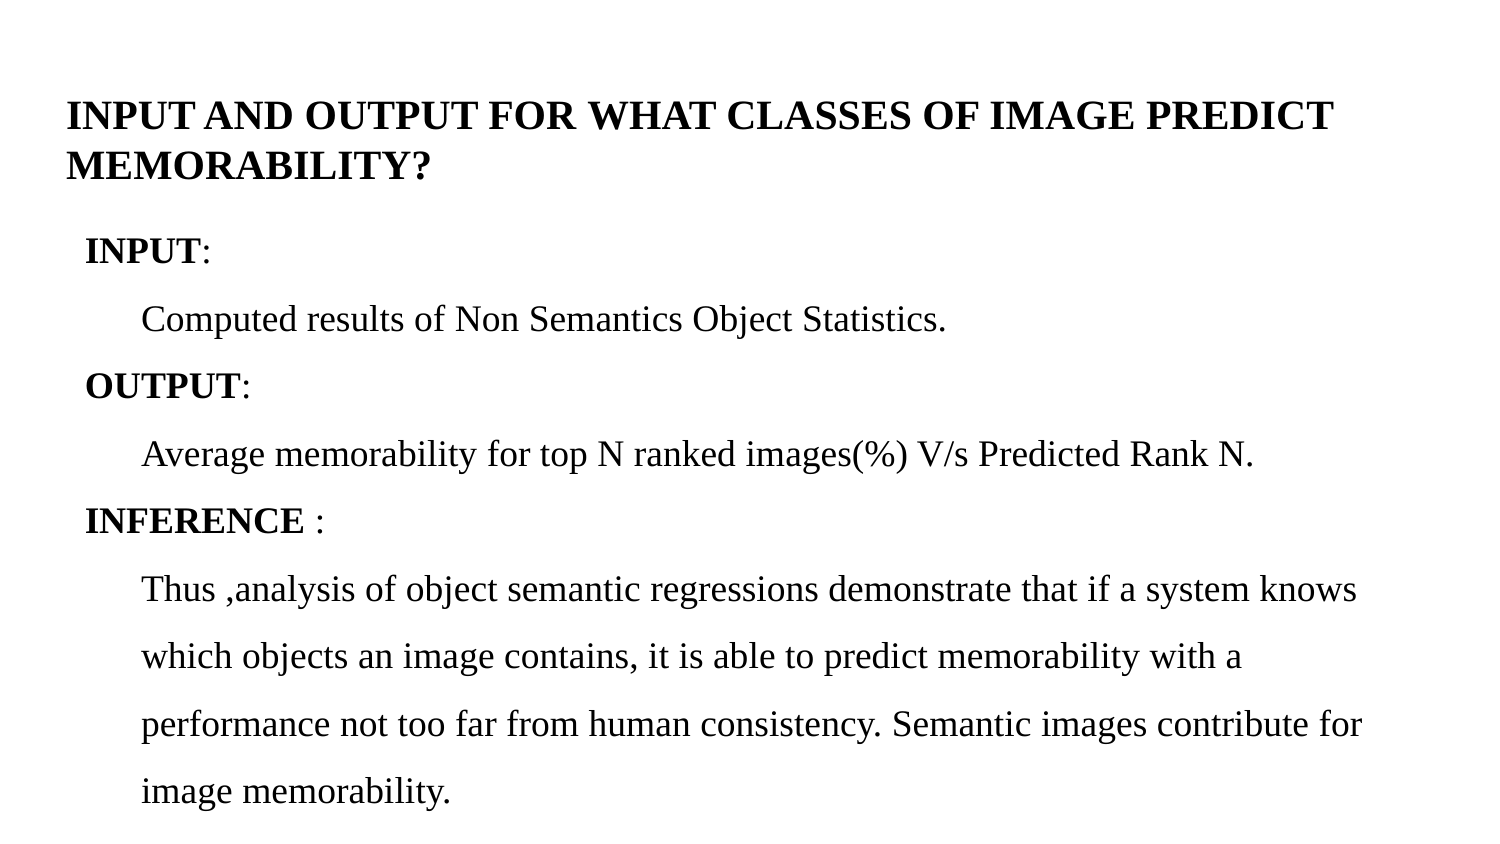

# INPUT AND OUTPUT FOR WHAT CLASSES OF IMAGE PREDICT MEMORABILITY?
INPUT:
	Computed results of Non Semantics Object Statistics.
OUTPUT:
	Average memorability for top N ranked images(%) V/s Predicted Rank N.
INFERENCE :
	Thus ,analysis of object semantic regressions demonstrate that if a system knows which objects an image contains, it is able to predict memorability with a performance not too far from human consistency. Semantic images contribute for image memorability.